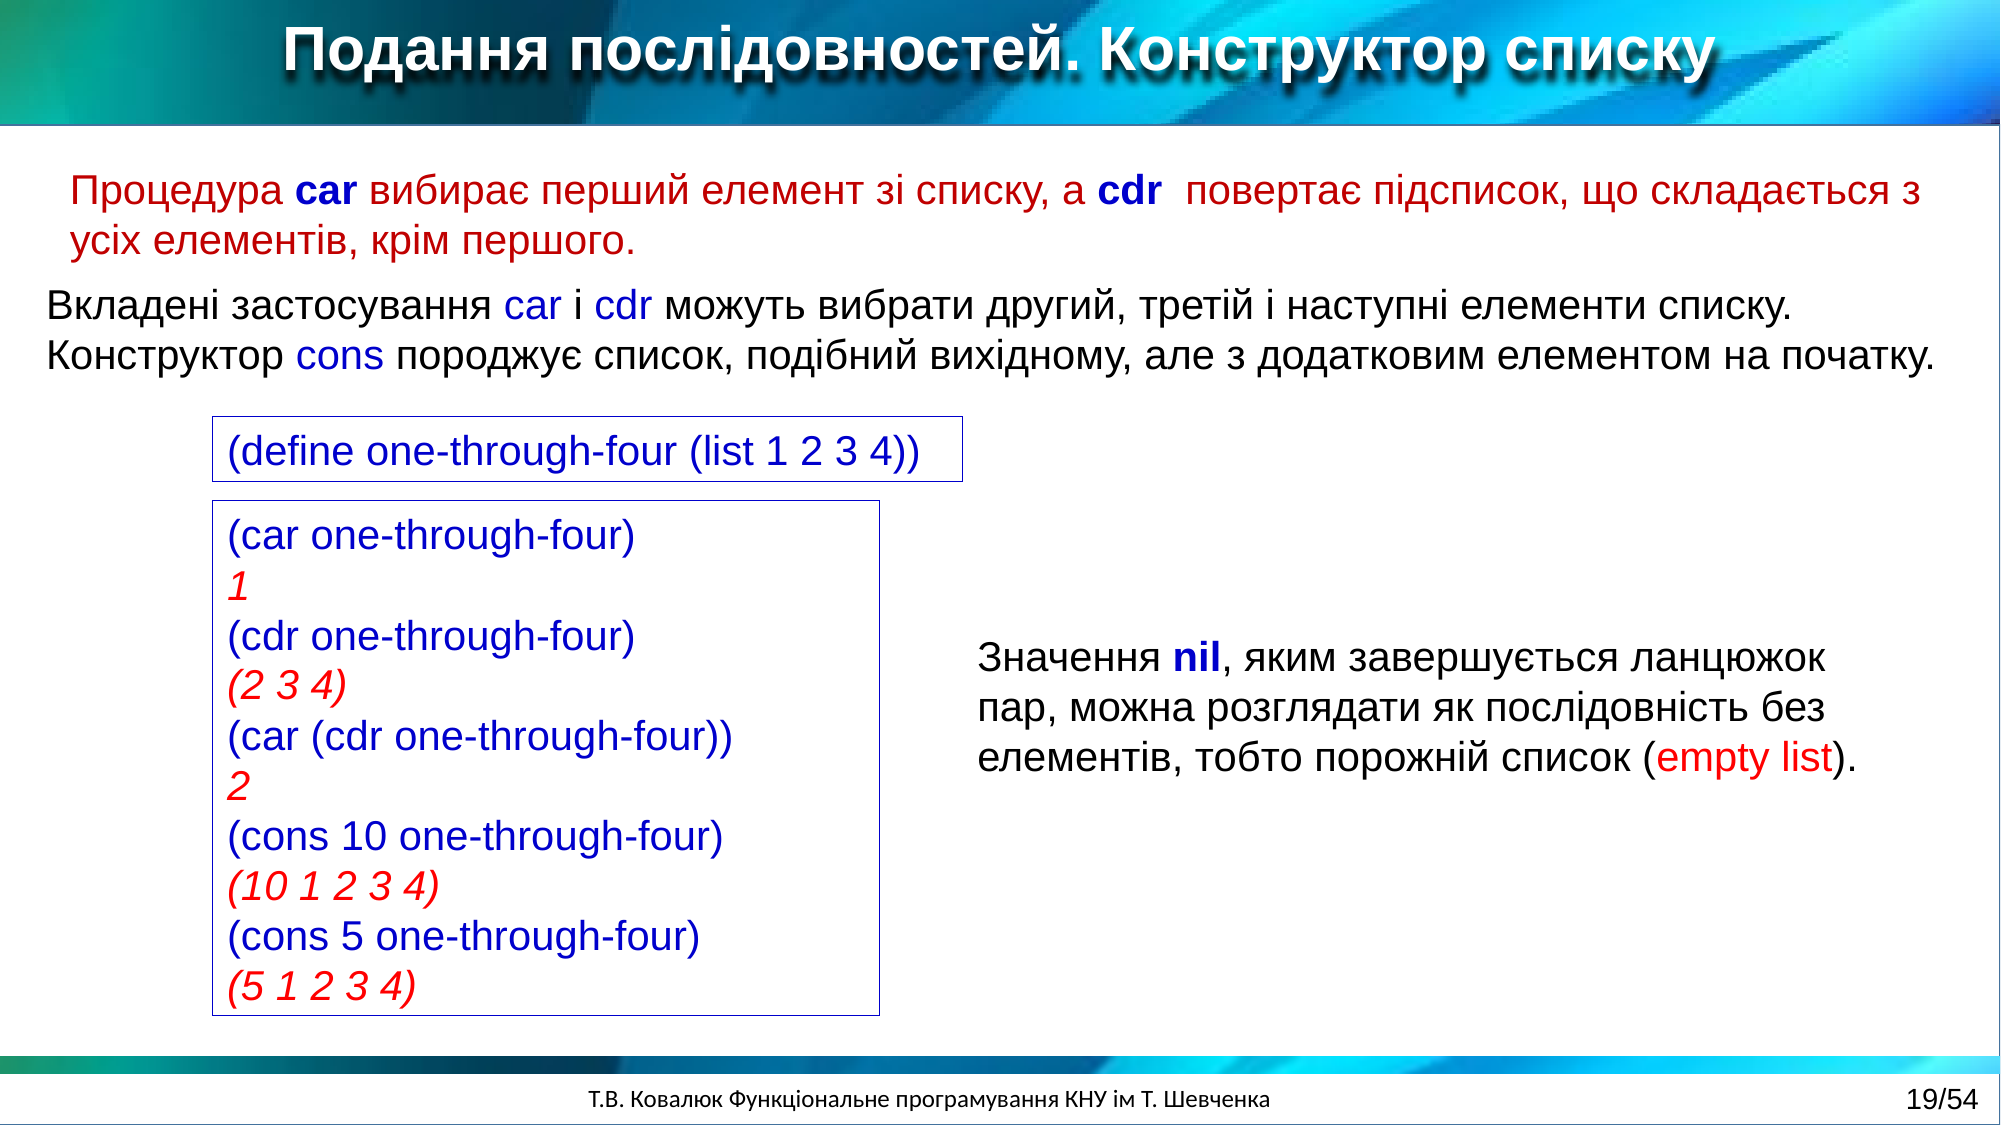

Подання послідовностей. Конструктор списку
Процедура car вибирає перший елемент зі списку, а cdr  повертає підсписок, що складається з усіх елементів, крім першого.
Вкладені застосування car і cdr можуть вибрати другий, третій і наступні елементи списку.
Конструктор cons породжує список, подібний вихідному, але з додатковим елементом на початку.
(define one-through-four (list 1 2 3 4))
(car one-through-four)
1
(cdr one-through-four)
(2 3 4)
(car (cdr one-through-four))
2
(cons 10 one-through-four)
(10 1 2 3 4)
(cons 5 one-through-four)
(5 1 2 3 4)
Значення nil, яким завершується ланцюжок пар, можна розглядати як послідовність без елементів, тобто порожній список (empty list).
19/54